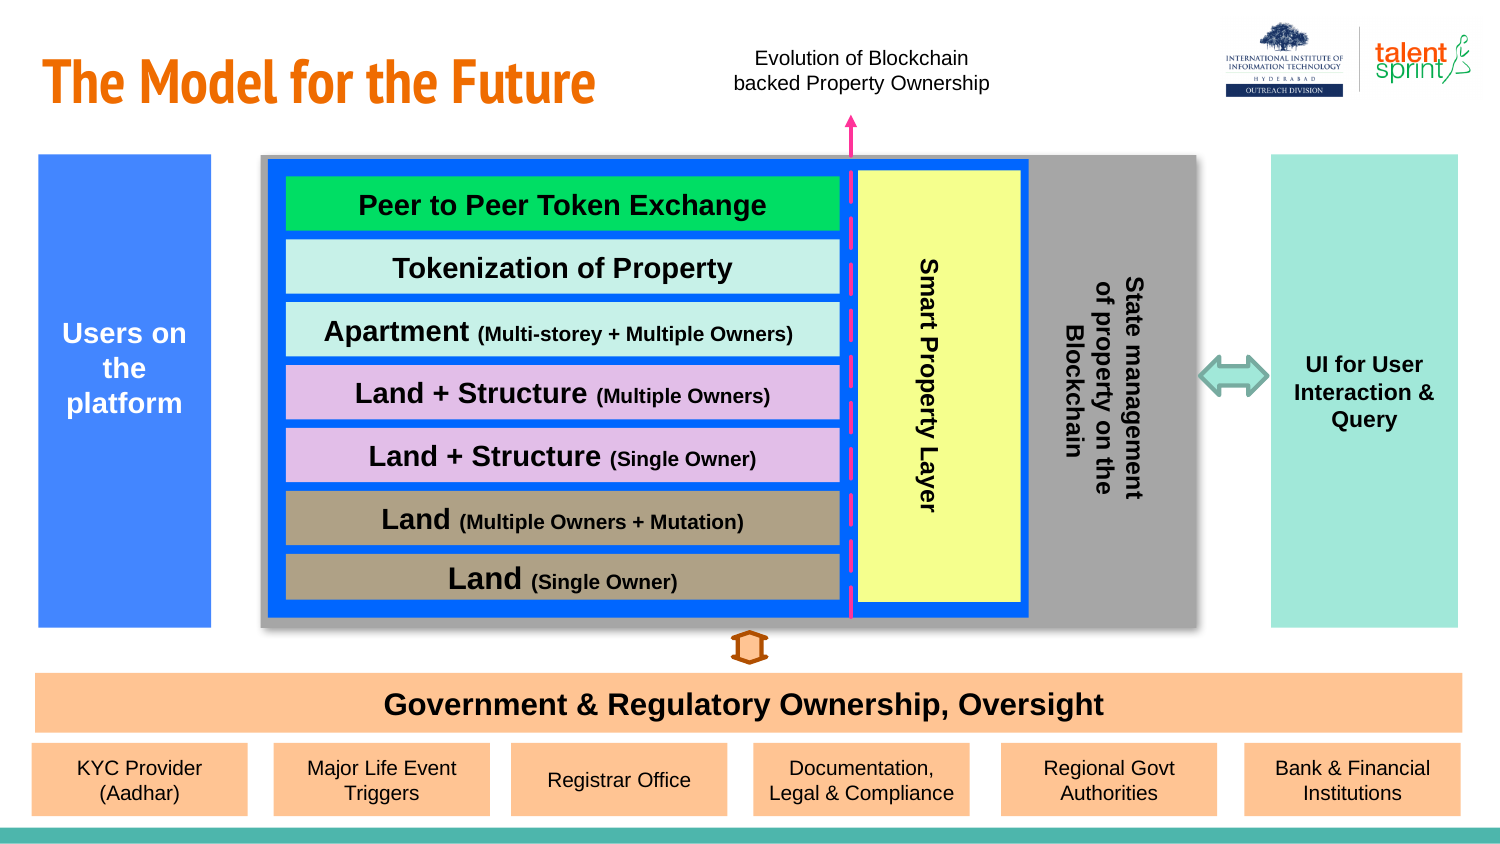

# The Model for the Future
Evolution of Blockchain backed Property Ownership

UI for User Interaction & Query

State management
of property on the
Blockchain

Smart Property Layer

Smart Property Layer
Peer to Peer Token Exchange
Tokenization of Property
Apartment (Multi-storey + Multiple Owners)
Users on the platform

Land + Structure (Multiple Owners)
Land + Structure (Single Owner)
Land (Multiple Owners + Mutation)
Land (Single Owner)

Government & Regulatory Ownership, Oversight
Bank & Financial Institutions
Regional Govt Authorities
KYC Provider
(Aadhar)
Major Life Event Triggers
Registrar Office
Documentation, Legal & Compliance